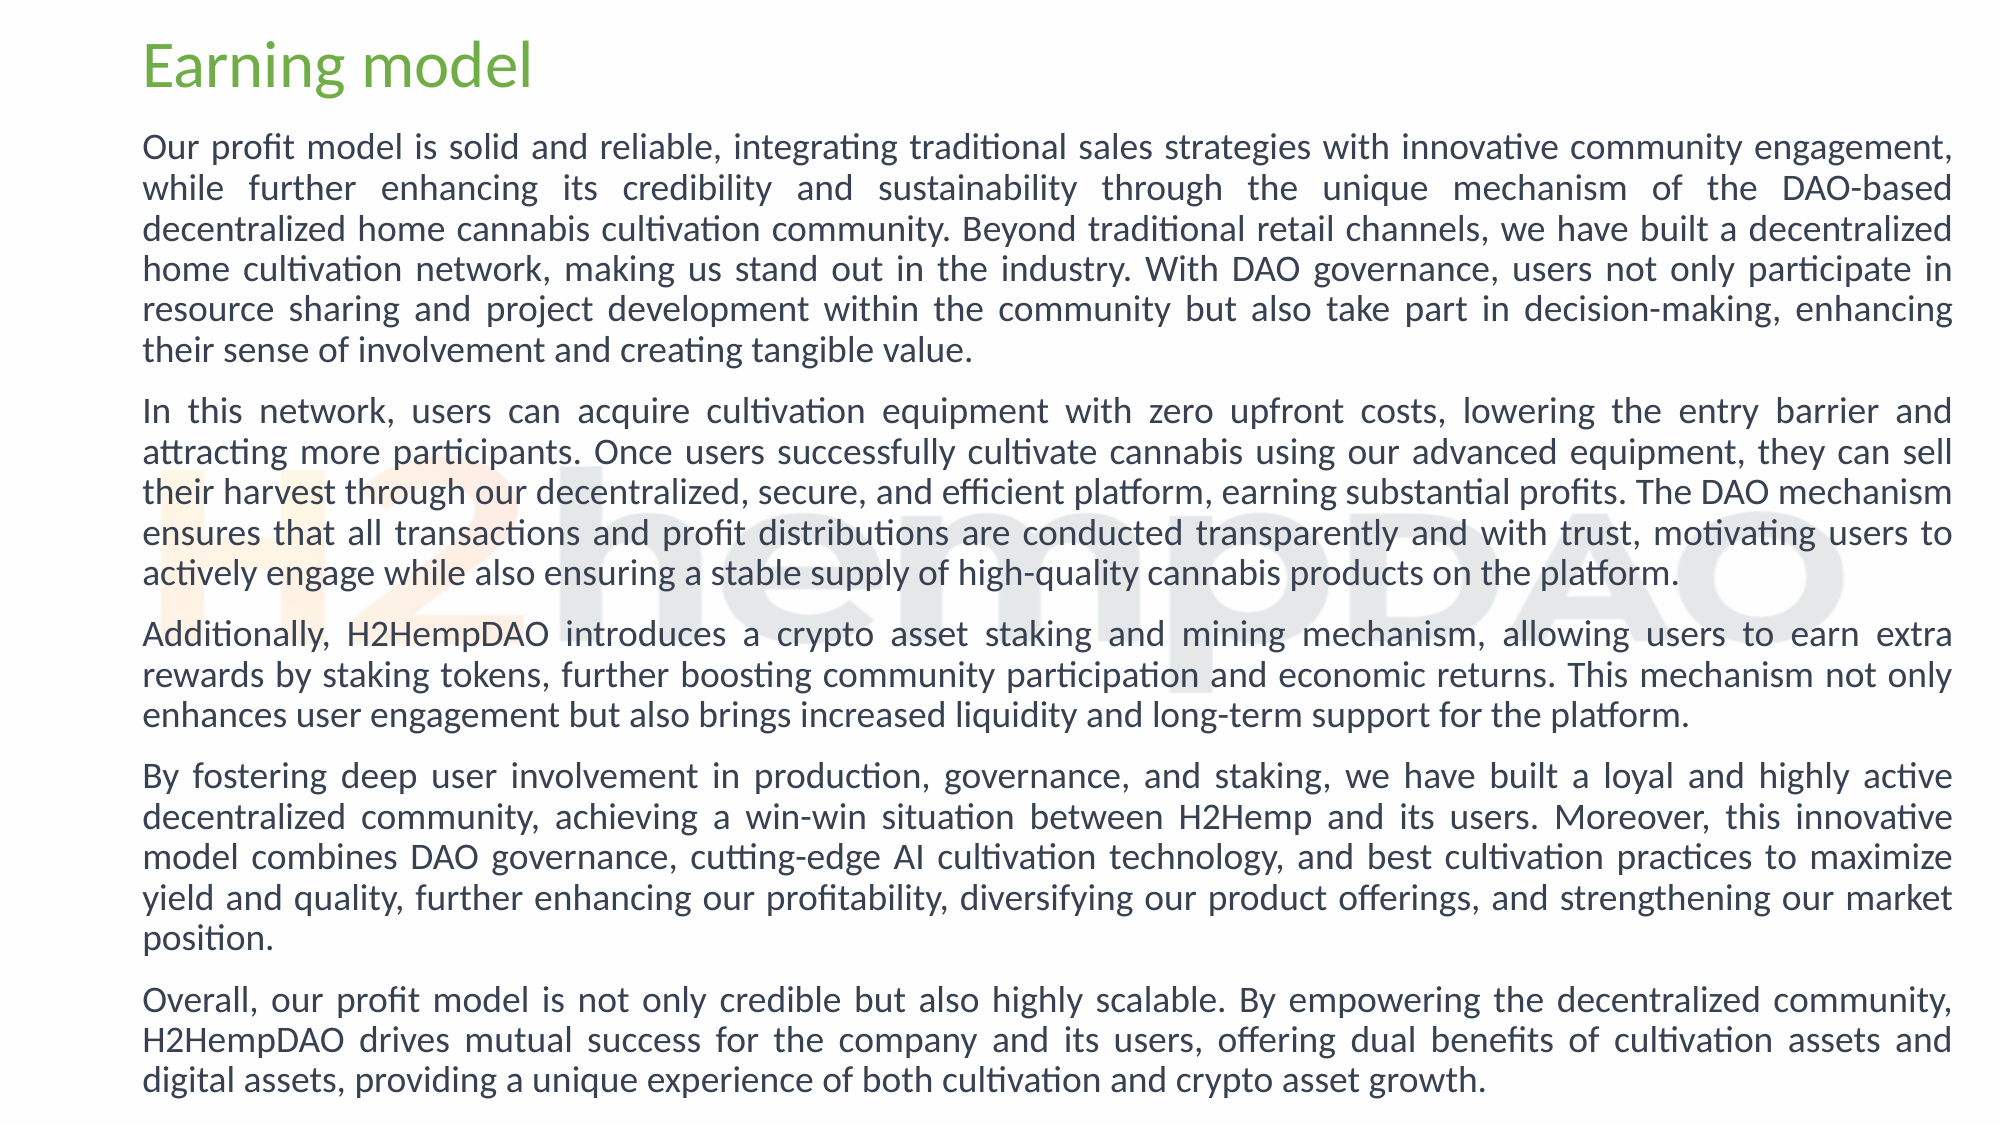

# Earning model
Our profit model is solid and reliable, integrating traditional sales strategies with innovative community engagement, while further enhancing its credibility and sustainability through the unique mechanism of the DAO-based decentralized home cannabis cultivation community. Beyond traditional retail channels, we have built a decentralized home cultivation network, making us stand out in the industry. With DAO governance, users not only participate in resource sharing and project development within the community but also take part in decision-making, enhancing their sense of involvement and creating tangible value.
In this network, users can acquire cultivation equipment with zero upfront costs, lowering the entry barrier and attracting more participants. Once users successfully cultivate cannabis using our advanced equipment, they can sell their harvest through our decentralized, secure, and efficient platform, earning substantial profits. The DAO mechanism ensures that all transactions and profit distributions are conducted transparently and with trust, motivating users to actively engage while also ensuring a stable supply of high-quality cannabis products on the platform.
Additionally, H2HempDAO introduces a crypto asset staking and mining mechanism, allowing users to earn extra rewards by staking tokens, further boosting community participation and economic returns. This mechanism not only enhances user engagement but also brings increased liquidity and long-term support for the platform.
By fostering deep user involvement in production, governance, and staking, we have built a loyal and highly active decentralized community, achieving a win-win situation between H2Hemp and its users. Moreover, this innovative model combines DAO governance, cutting-edge AI cultivation technology, and best cultivation practices to maximize yield and quality, further enhancing our profitability, diversifying our product offerings, and strengthening our market position.
Overall, our profit model is not only credible but also highly scalable. By empowering the decentralized community, H2HempDAO drives mutual success for the company and its users, offering dual benefits of cultivation assets and digital assets, providing a unique experience of both cultivation and crypto asset growth.